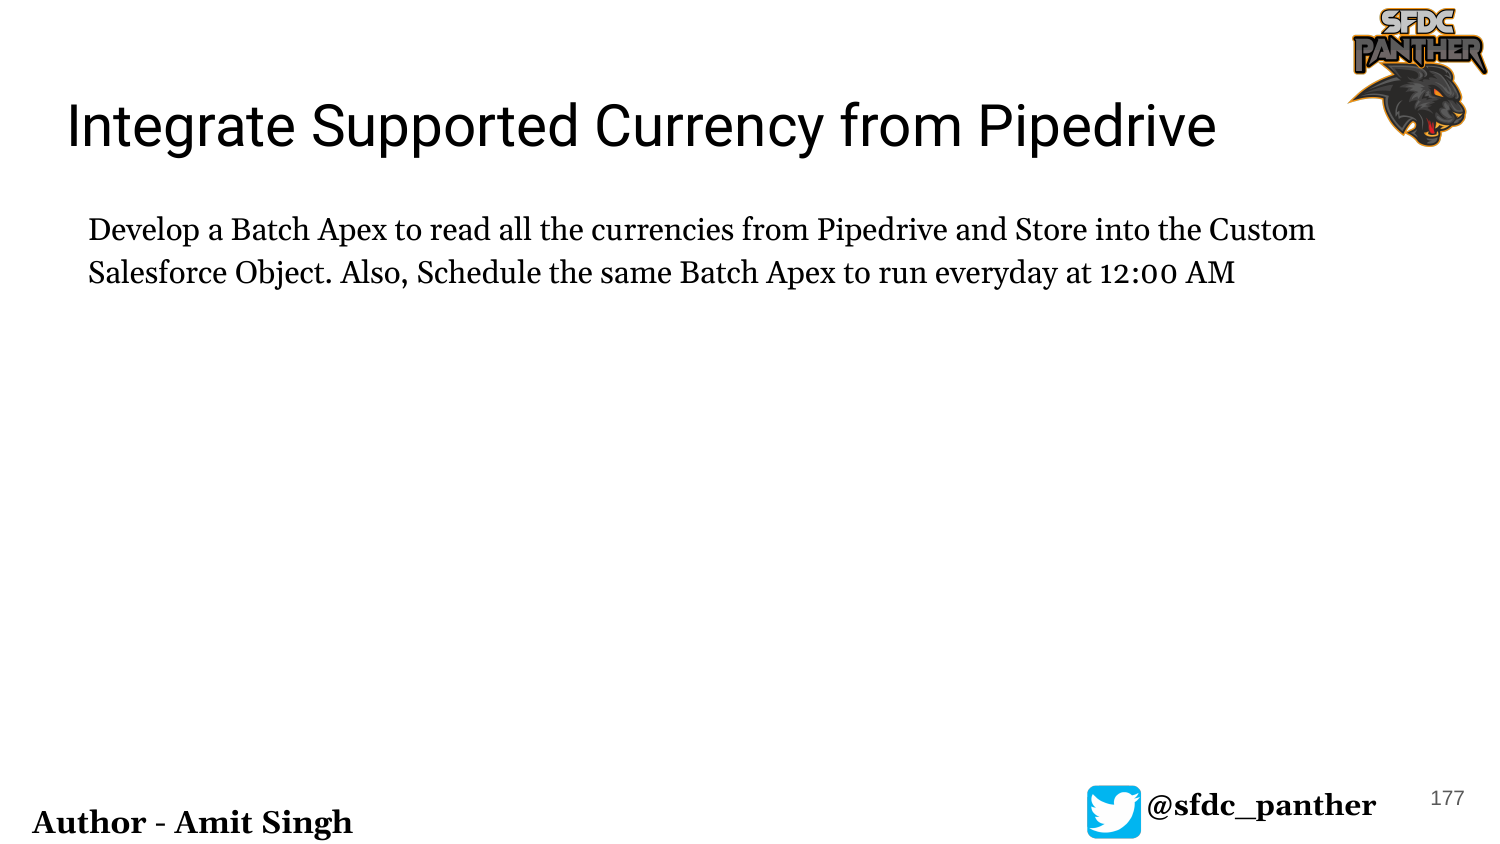

# Integrate Supported Currency from Pipedrive
Develop a Batch Apex to read all the currencies from Pipedrive and Store into the Custom Salesforce Object. Also, Schedule the same Batch Apex to run everyday at 12:00 AM
177